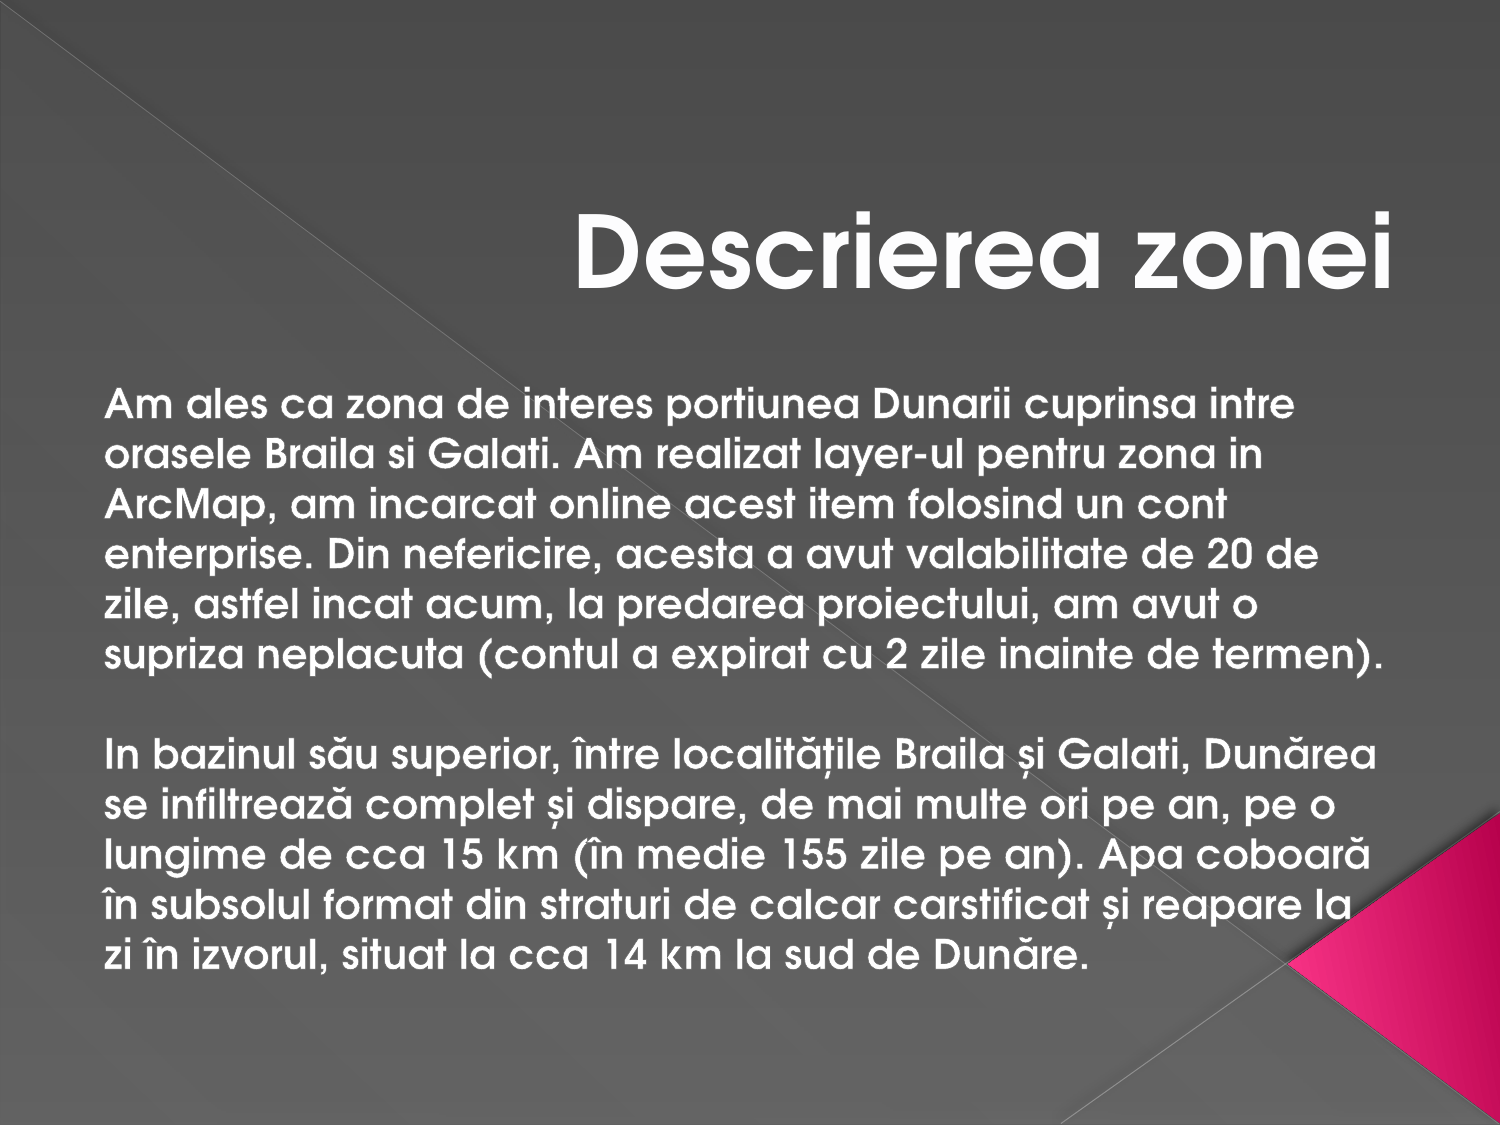

# Descrierea zonei
Am ales ca zona de interes portiunea Dunarii cuprinsa intre orasele Braila si Galati. Am realizat layer-ul pentru zona in ArcMap, am incarcat online acest item folosind un cont enterprise. Din nefericire, acesta a avut valabilitate de 20 de zile, astfel incat acum, la predarea proiectului, am avut o supriza neplacuta (contul a expirat cu 2 zile inainte de termen).

In bazinul său superior, între localitățile Braila și Galati, Dunărea se infiltrează complet și dispare, de mai multe ori pe an, pe o lungime de cca 15 km (în medie 155 zile pe an). Apa coboară în subsolul format din straturi de calcar carstificat și reapare la zi în izvorul, situat la cca 14 km la sud de Dunăre.